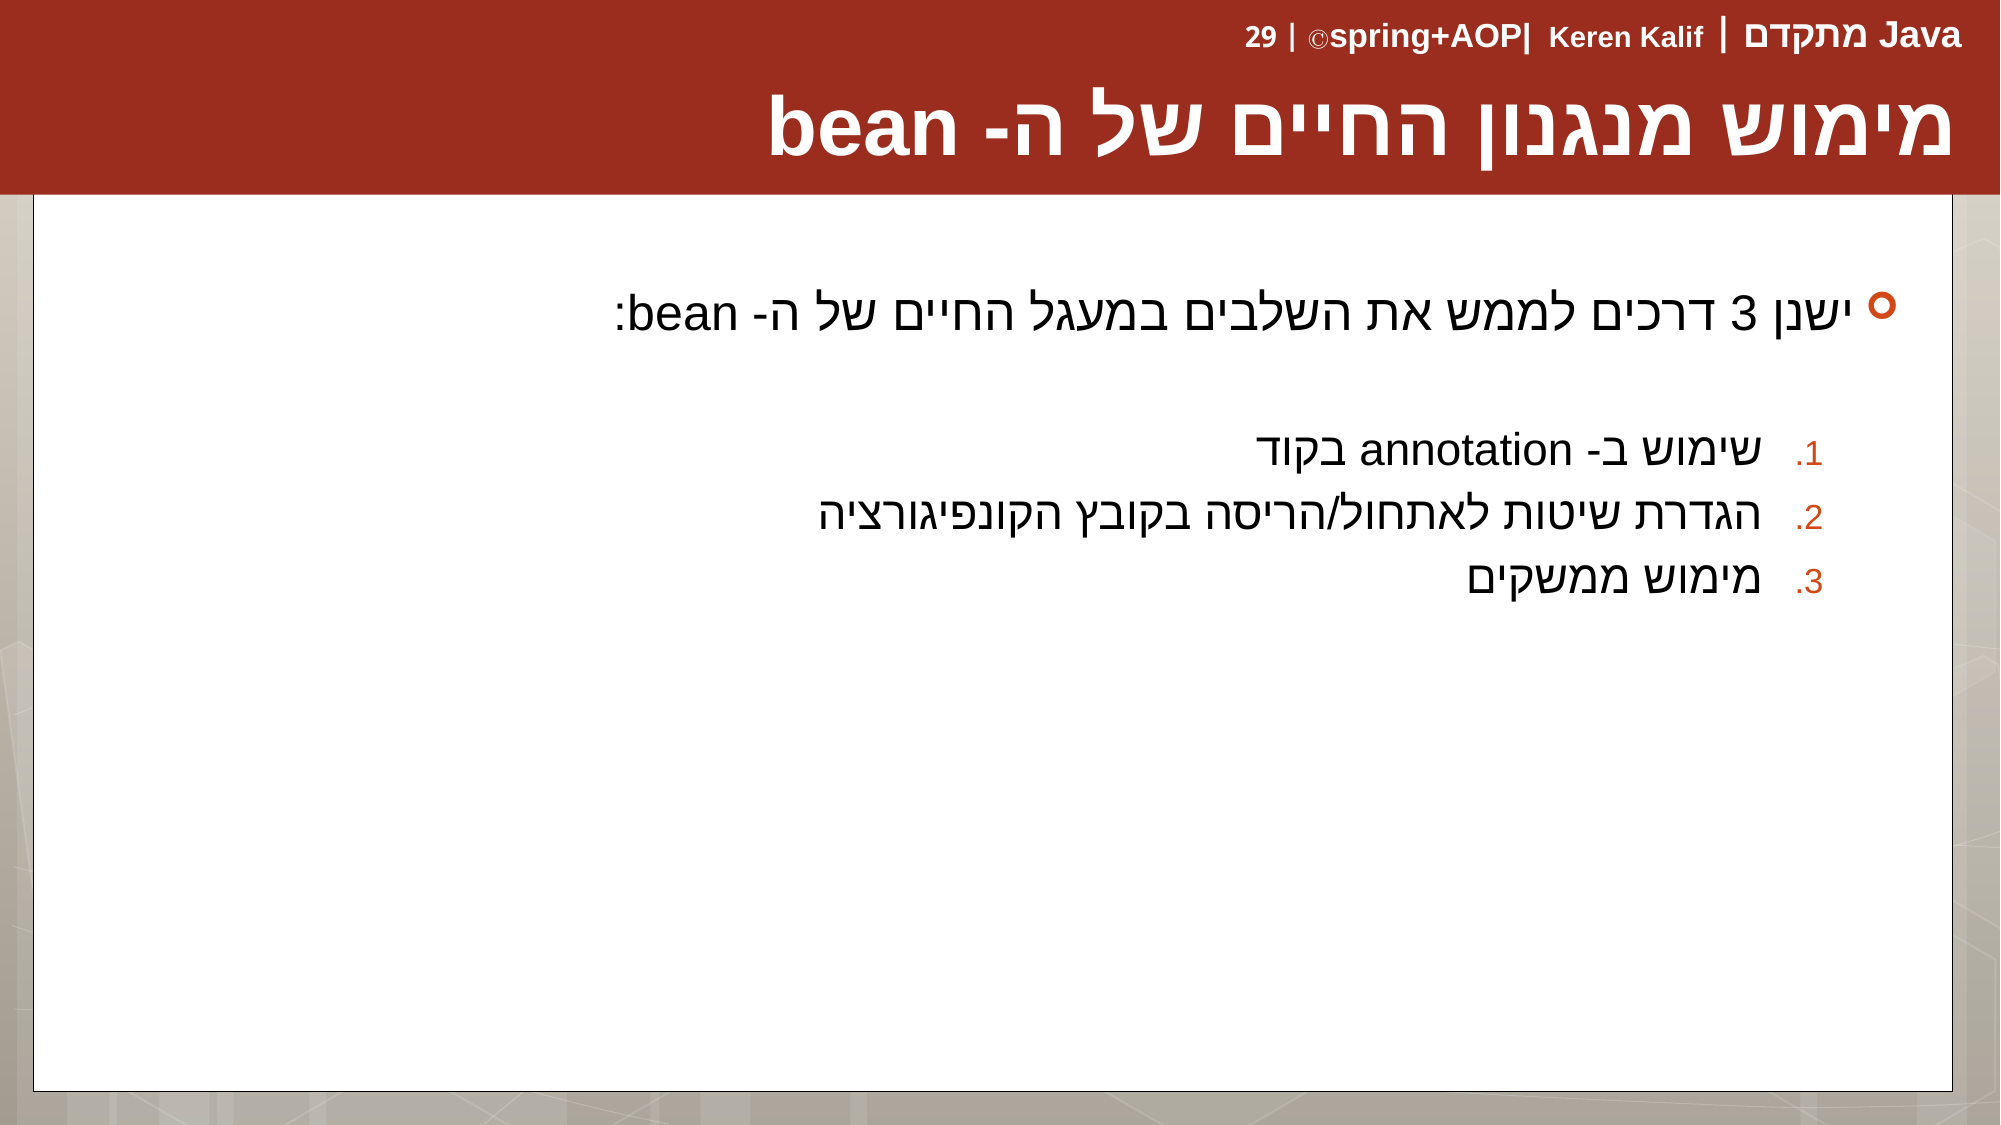

# מימוש מנגנון החיים של ה- bean

ישנן 3 דרכים לממש את השלבים במעגל החיים של ה- bean:

שימוש ב- annotation בקוד
הגדרת שיטות לאתחול/הריסה בקובץ הקונפיגורציה
מימוש ממשקים